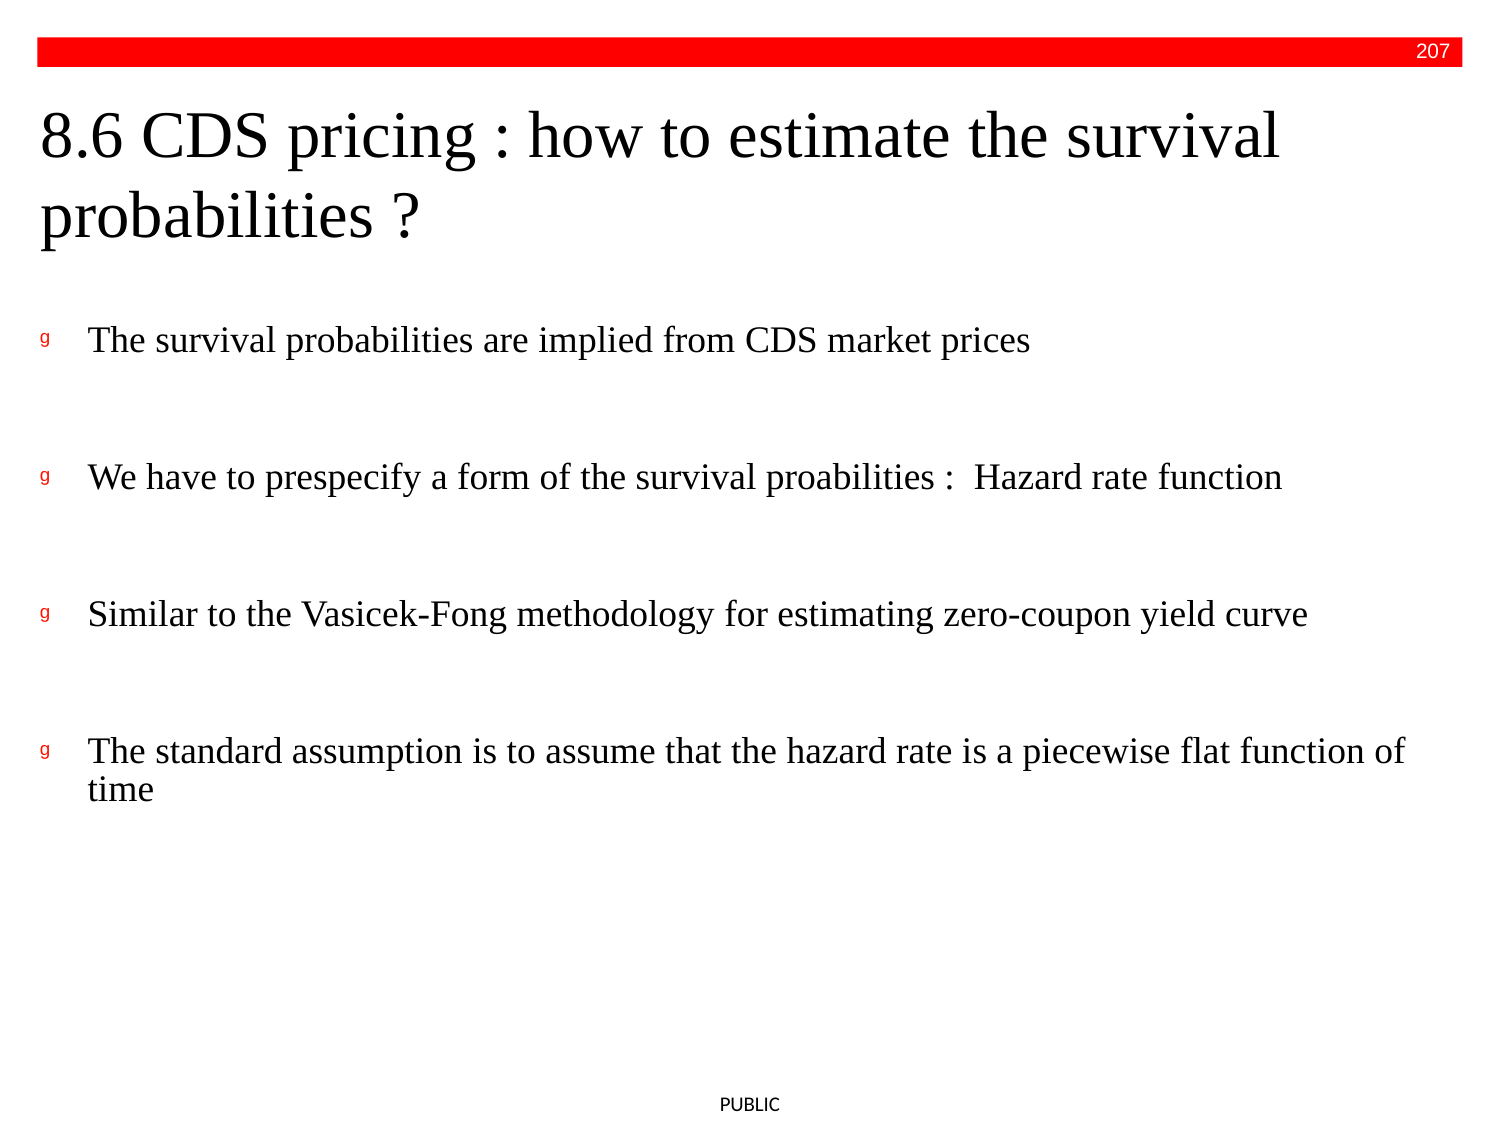

8.6 CDS pricing : how to estimate the survival probabilities ?
The survival probabilities are implied from CDS market prices

We have to prespecify a form of the survival proabilities :  Hazard rate function

Similar to the Vasicek-Fong methodology for estimating zero-coupon yield curve

The standard assumption is to assume that the hazard rate is a piecewise flat function of time